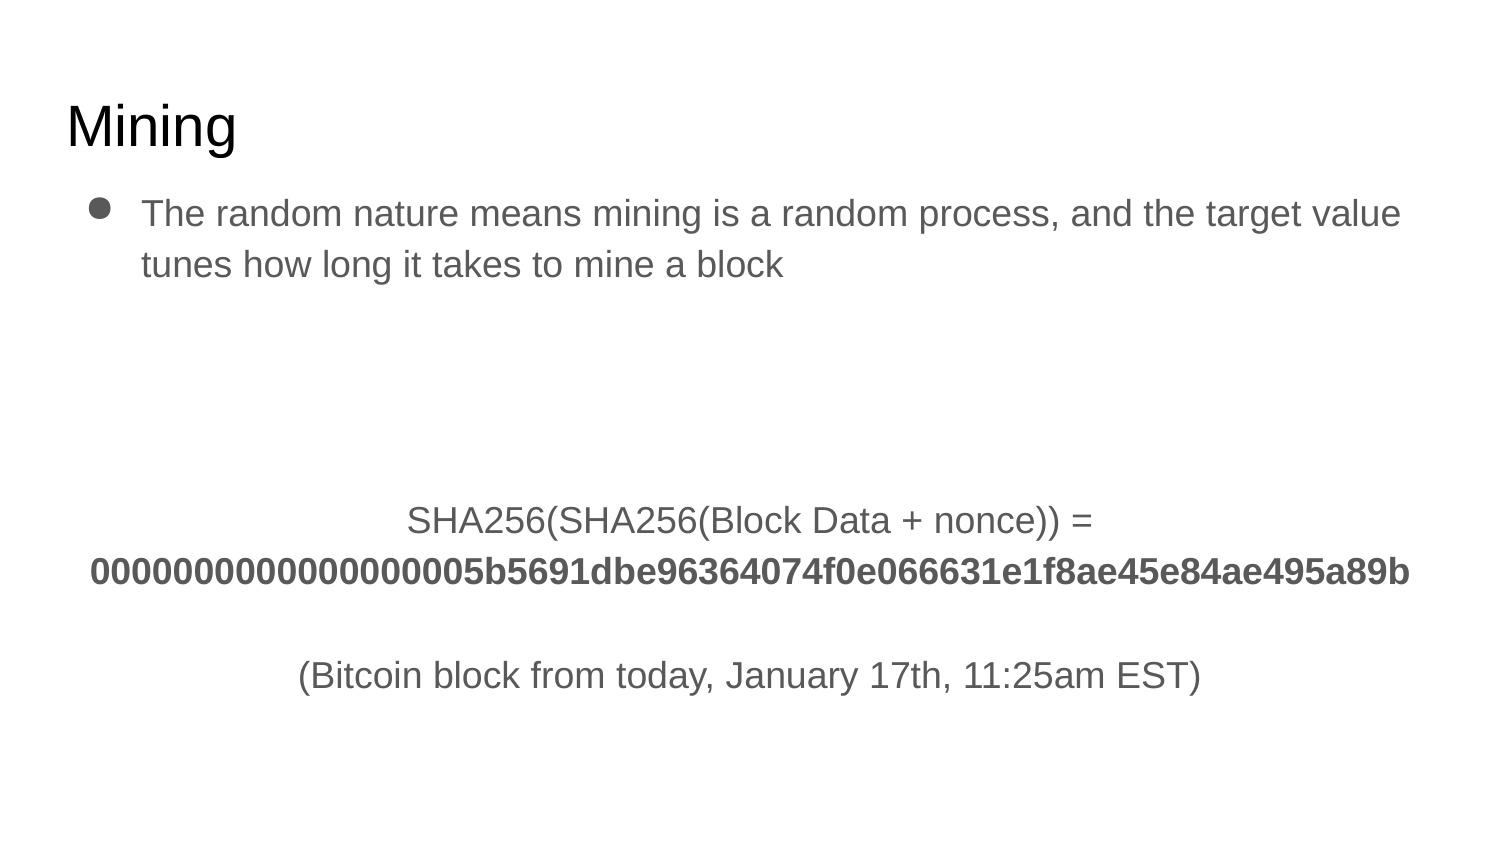

# Mining
The random nature means mining is a random process, and the target value tunes how long it takes to mine a block

SHA256(SHA256(Block Data + nonce)) = 0000000000000000005b5691dbe96364074f0e066631e1f8ae45e84ae495a89b
(Bitcoin block from today, January 17th, 11:25am EST)